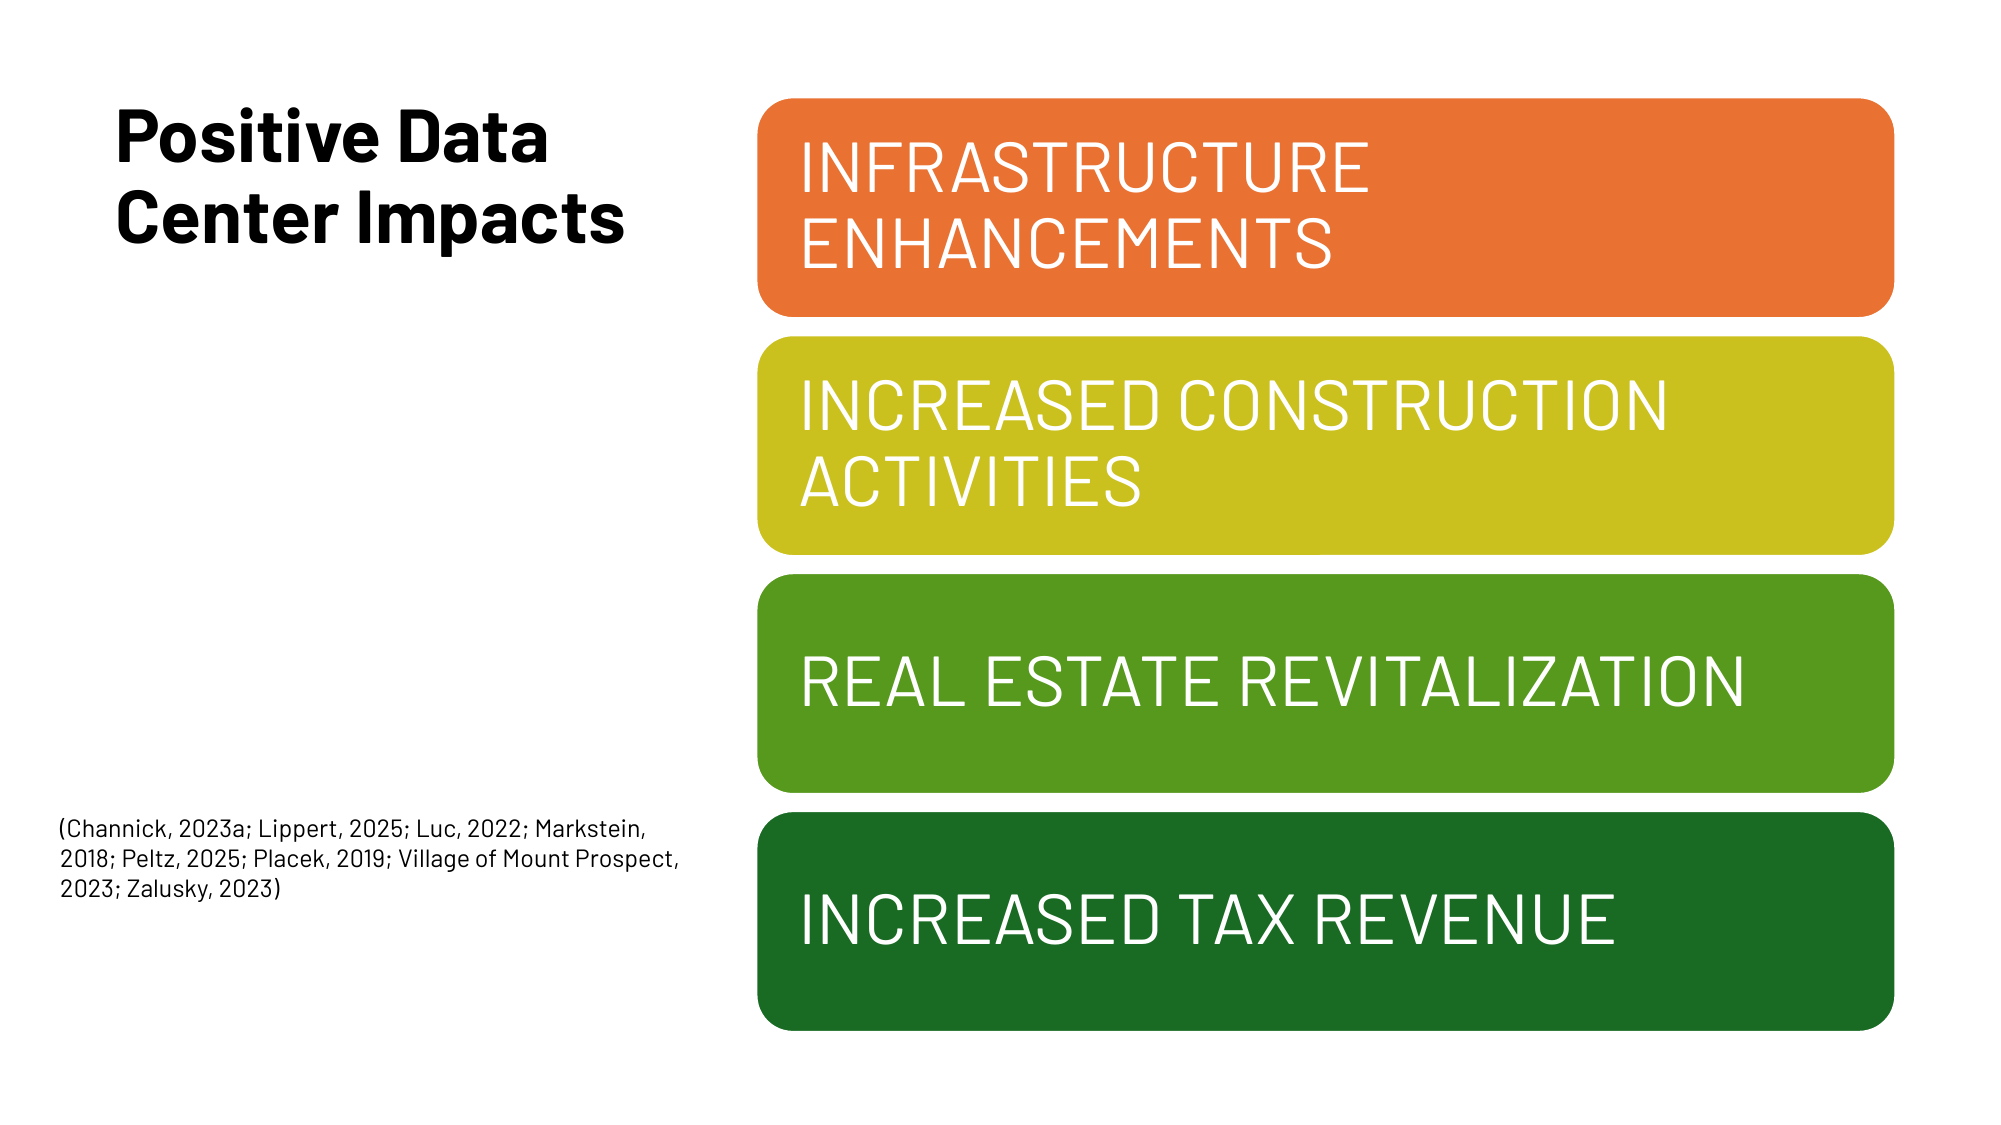

# Positive Data Center Impacts
Infrastructure enhancements
Increased construction activities
Real estate revitalization
Increased tax revenue
(Channick, 2023a; Lippert, 2025; Luc, 2022; Markstein, 2018; Peltz, 2025; Placek, 2019; Village of Mount Prospect, 2023; Zalusky, 2023)